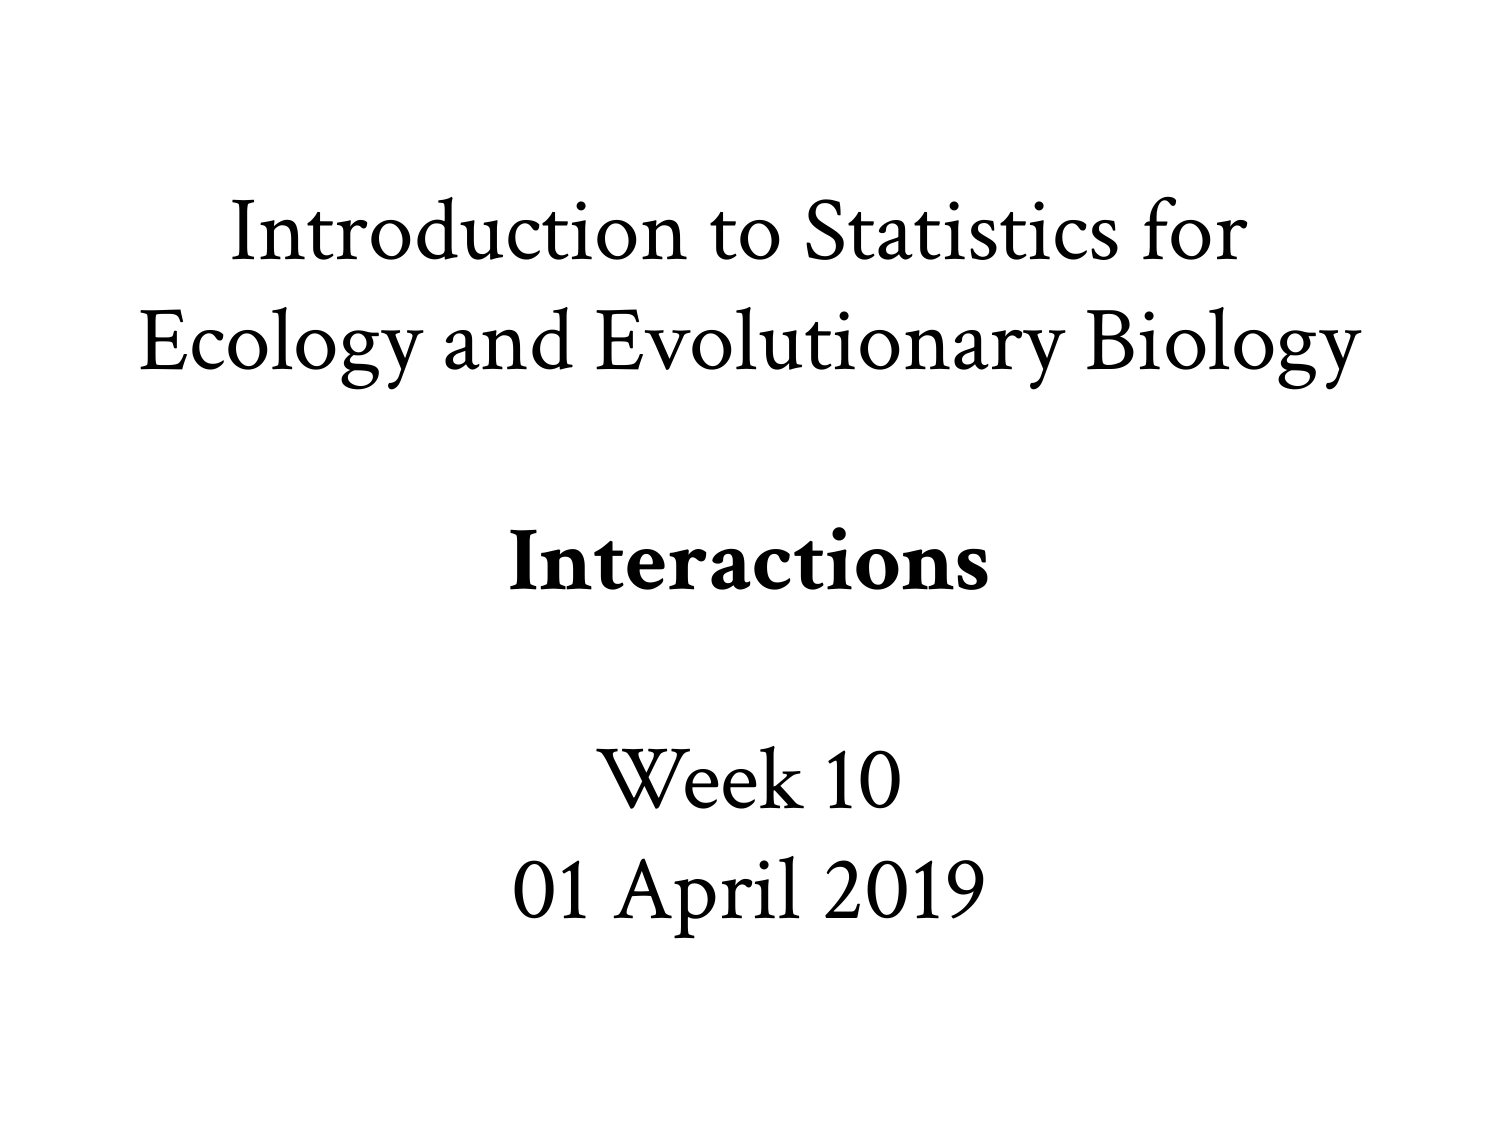

# Introduction to Statistics for Ecology and Evolutionary Biology Interactions Week 10 01 April 2019